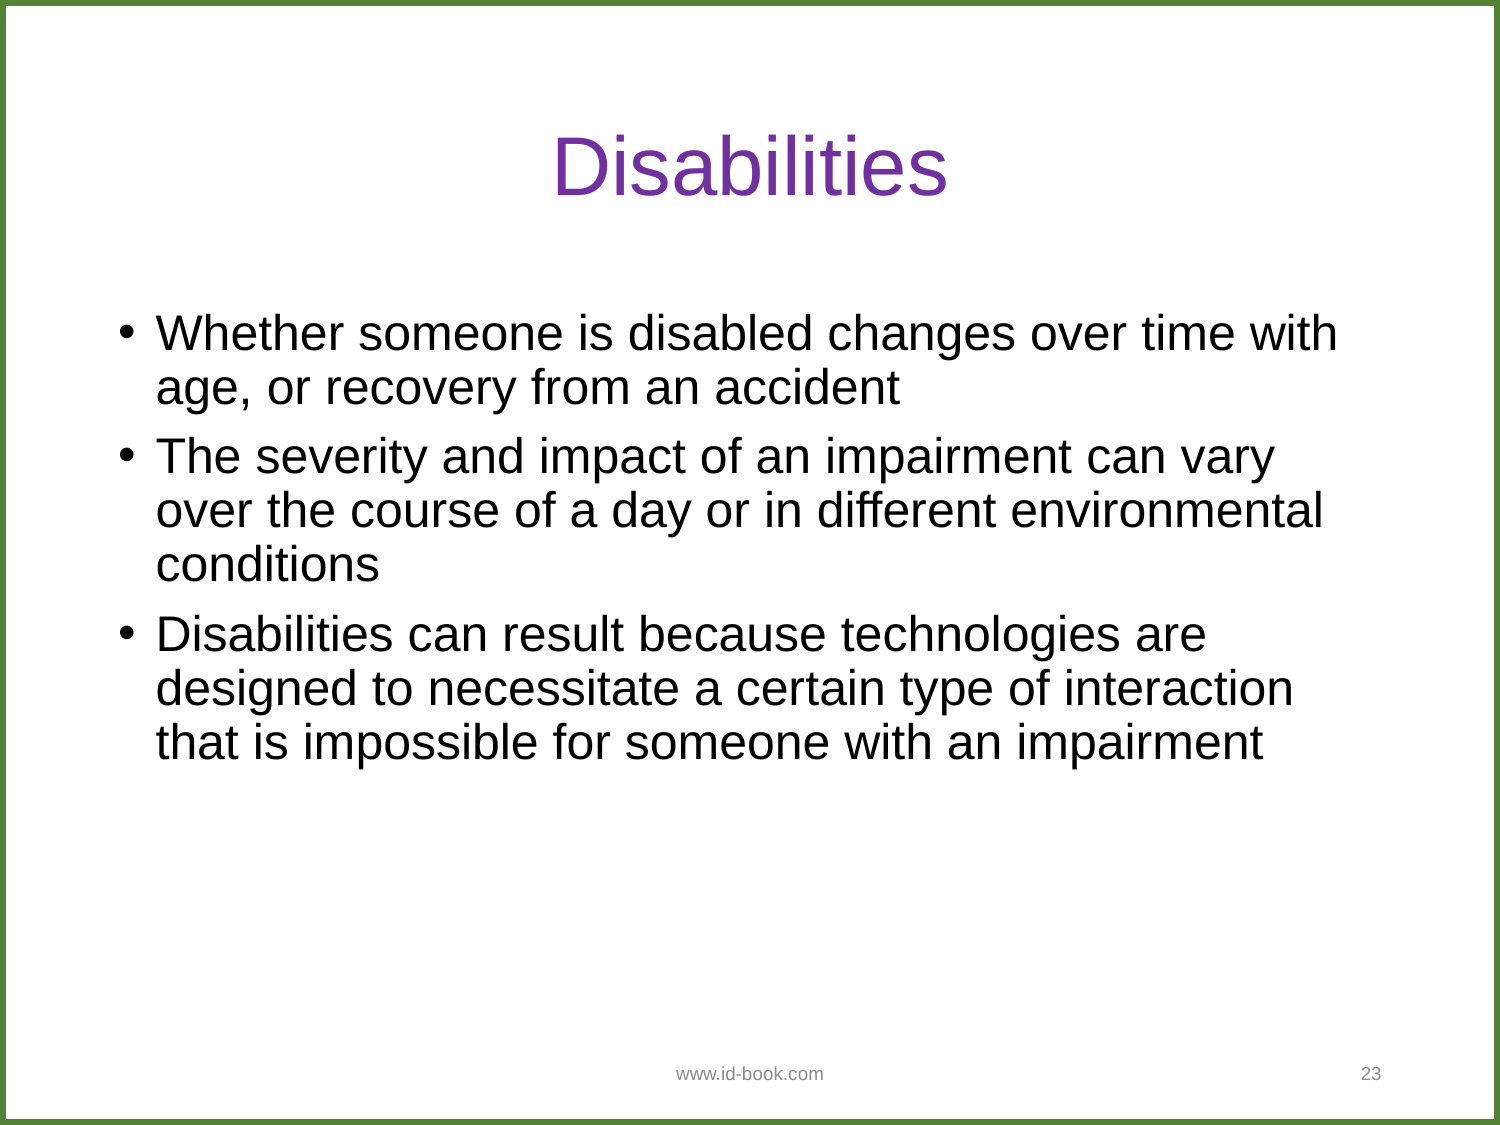

# Disabilities
Whether someone is disabled changes over time with age, or recovery from an accident
The severity and impact of an impairment can vary over the course of a day or in different environmental conditions
Disabilities can result because technologies are designed to necessitate a certain type of interaction that is impossible for someone with an impairment

www.id-book.com
23